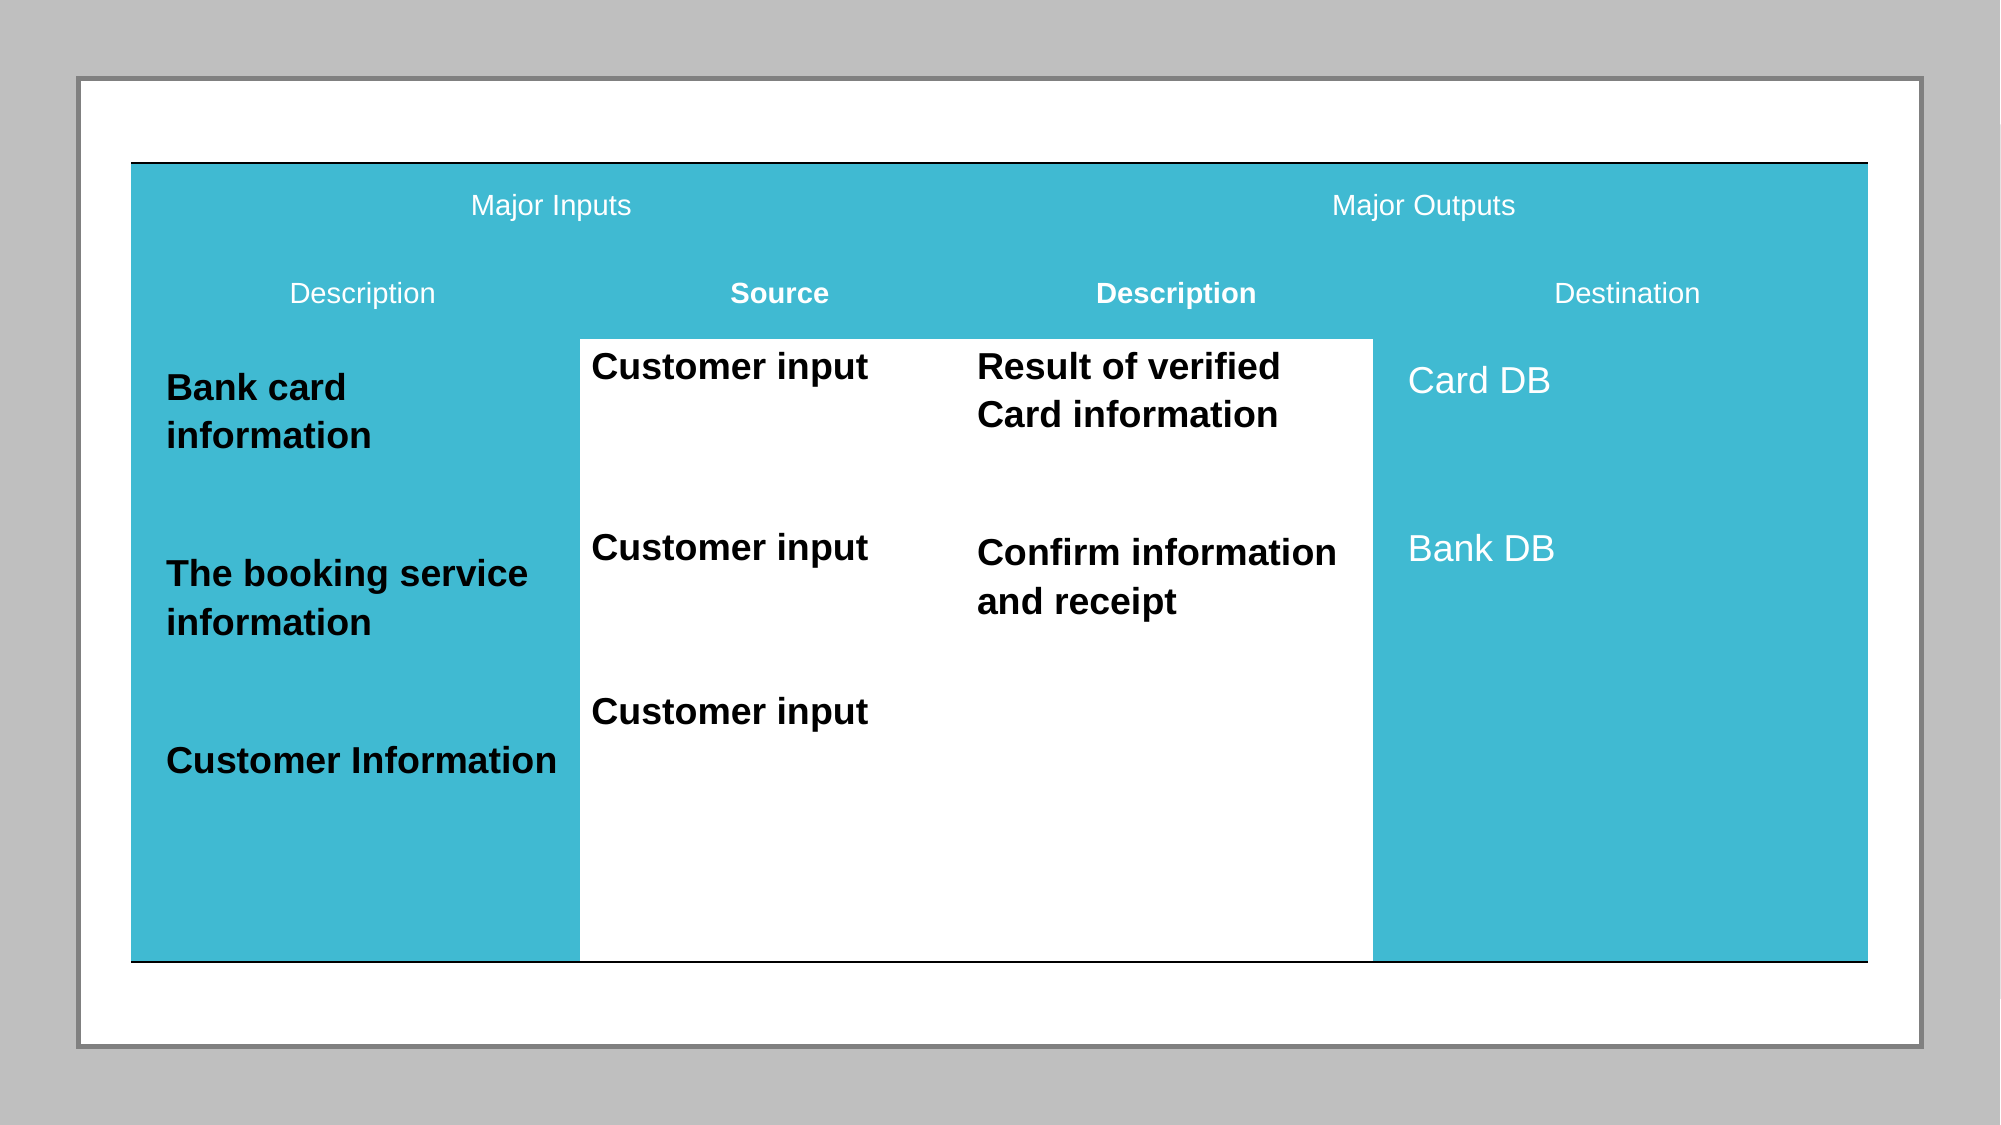

| Major Inputs |  | Major Outputs |  |
| --- | --- | --- | --- |
| Description | Source | Description | Destination |
| Bank card information The booking service information Customer Information | Customer input Customer input Customer input | Result of verified Card information Confirm information and receipt | Card DB Bank DB |